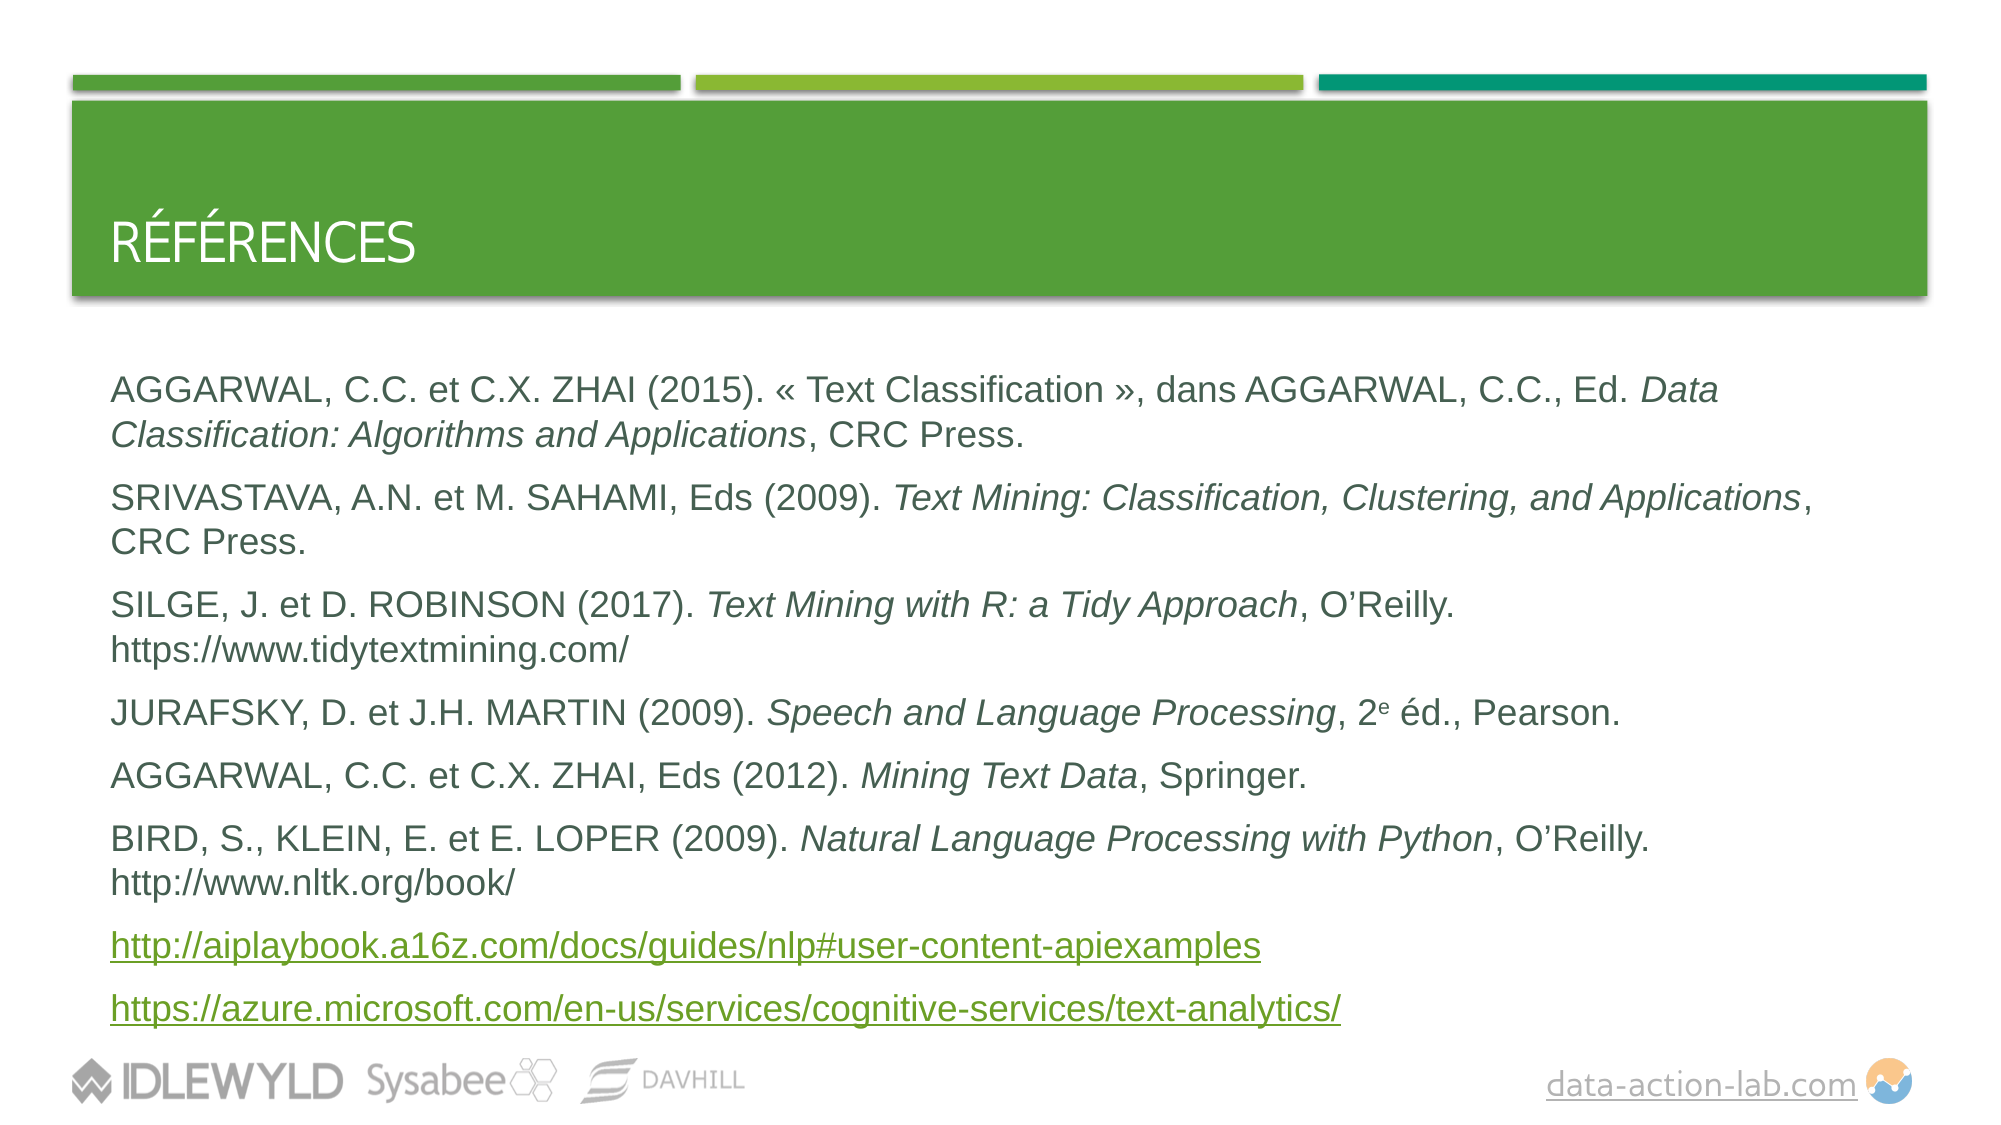

# Références
AGGARWAL, C.C. et C.X. ZHAI (2015). « Text Classification », dans AGGARWAL, C.C., Ed. Data Classification: Algorithms and Applications, CRC Press.
SRIVASTAVA, A.N. et M. SAHAMI, Eds (2009). Text Mining: Classification, Clustering, and Applications, CRC Press.
SILGE, J. et D. ROBINSON (2017). Text Mining with R: a Tidy Approach, O’Reilly.
https://www.tidytextmining.com/
JURAFSKY, D. et J.H. MARTIN (2009). Speech and Language Processing, 2e éd., Pearson.
AGGARWAL, C.C. et C.X. ZHAI, Eds (2012). Mining Text Data, Springer.
BIRD, S., KLEIN, E. et E. LOPER (2009). Natural Language Processing with Python, O’Reilly.
http://www.nltk.org/book/
http://aiplaybook.a16z.com/docs/guides/nlp#user-content-apiexamples
https://azure.microsoft.com/en-us/services/cognitive-services/text-analytics/